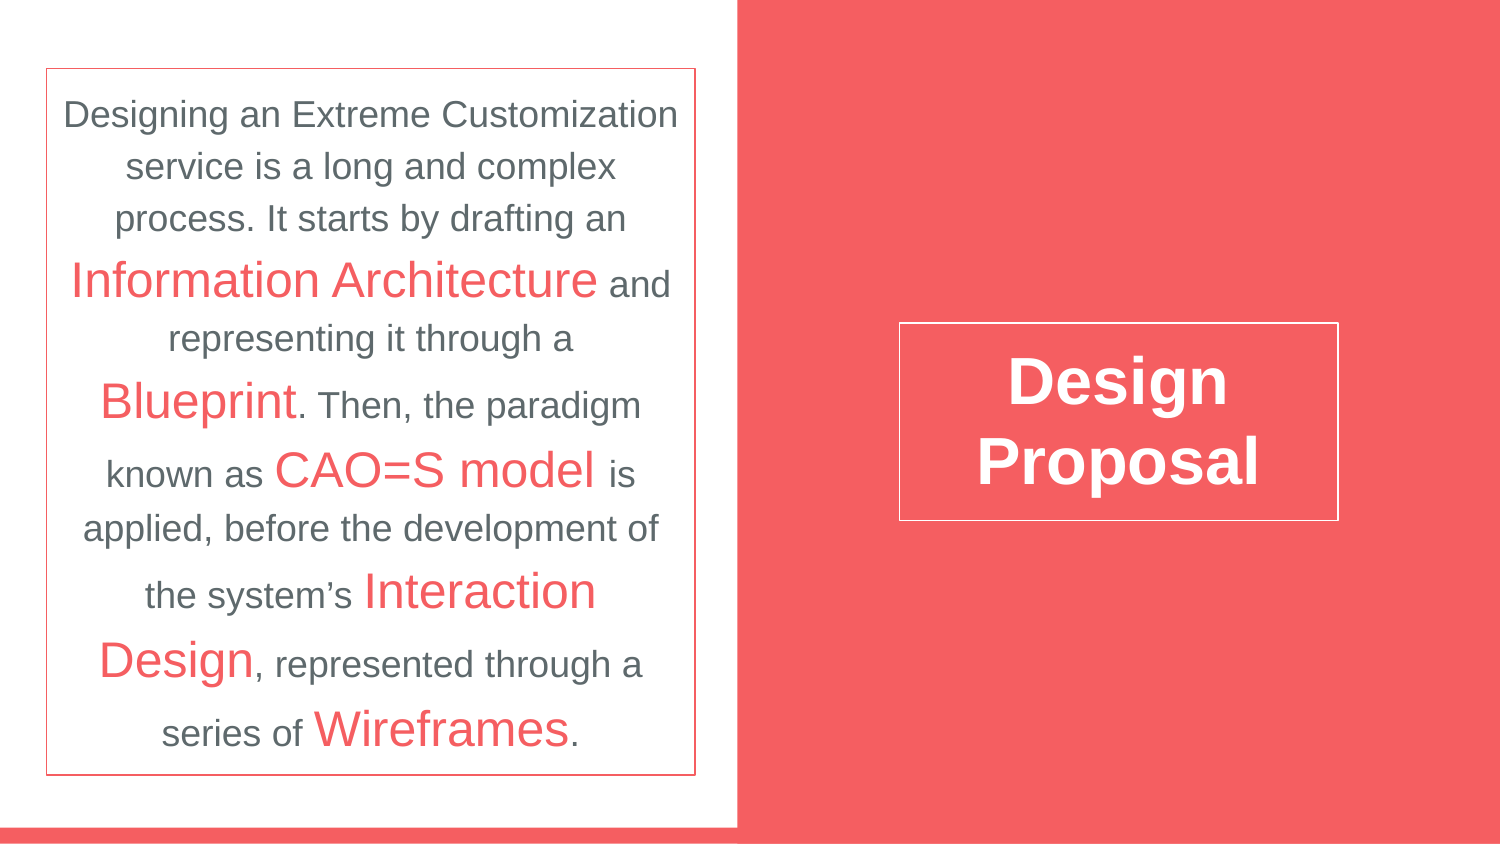

Designing an Extreme Customization service is a long and complex process. It starts by drafting an Information Architecture and representing it through a Blueprint. Then, the paradigm known as CAO=S model is applied, before the development of the system’s Interaction Design, represented through a series of Wireframes.
# Design Proposal